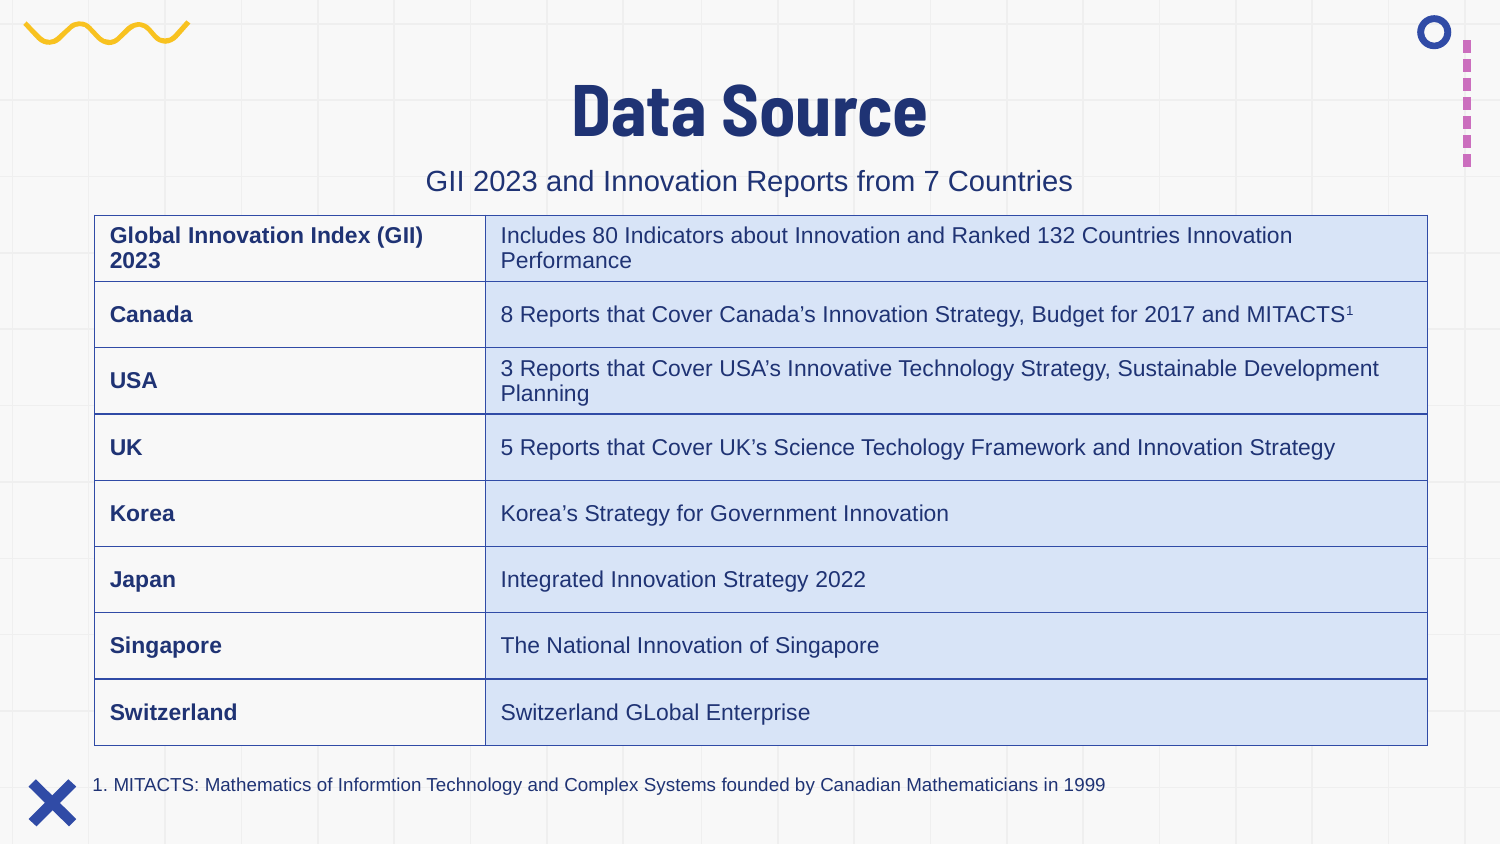

# Data Source
GII 2023 and Innovation Reports from 7 Countries
| Global Innovation Index (GII) 2023 | Includes 80 Indicators about Innovation and Ranked 132 Countries Innovation Performance |
| --- | --- |
| Canada | 8 Reports that Cover Canada’s Innovation Strategy, Budget for 2017 and MITACTS1 |
| USA | 3 Reports that Cover USA’s Innovative Technology Strategy, Sustainable Development Planning |
| UK | 5 Reports that Cover UK’s Science Techology Framework and Innovation Strategy |
| Korea | Korea’s Strategy for Government Innovation |
| Japan | Integrated Innovation Strategy 2022 |
| Singapore | The National Innovation of Singapore |
| Switzerland | Switzerland GLobal Enterprise |
1. MITACTS: Mathematics of Informtion Technology and Complex Systems founded by Canadian Mathematicians in 1999